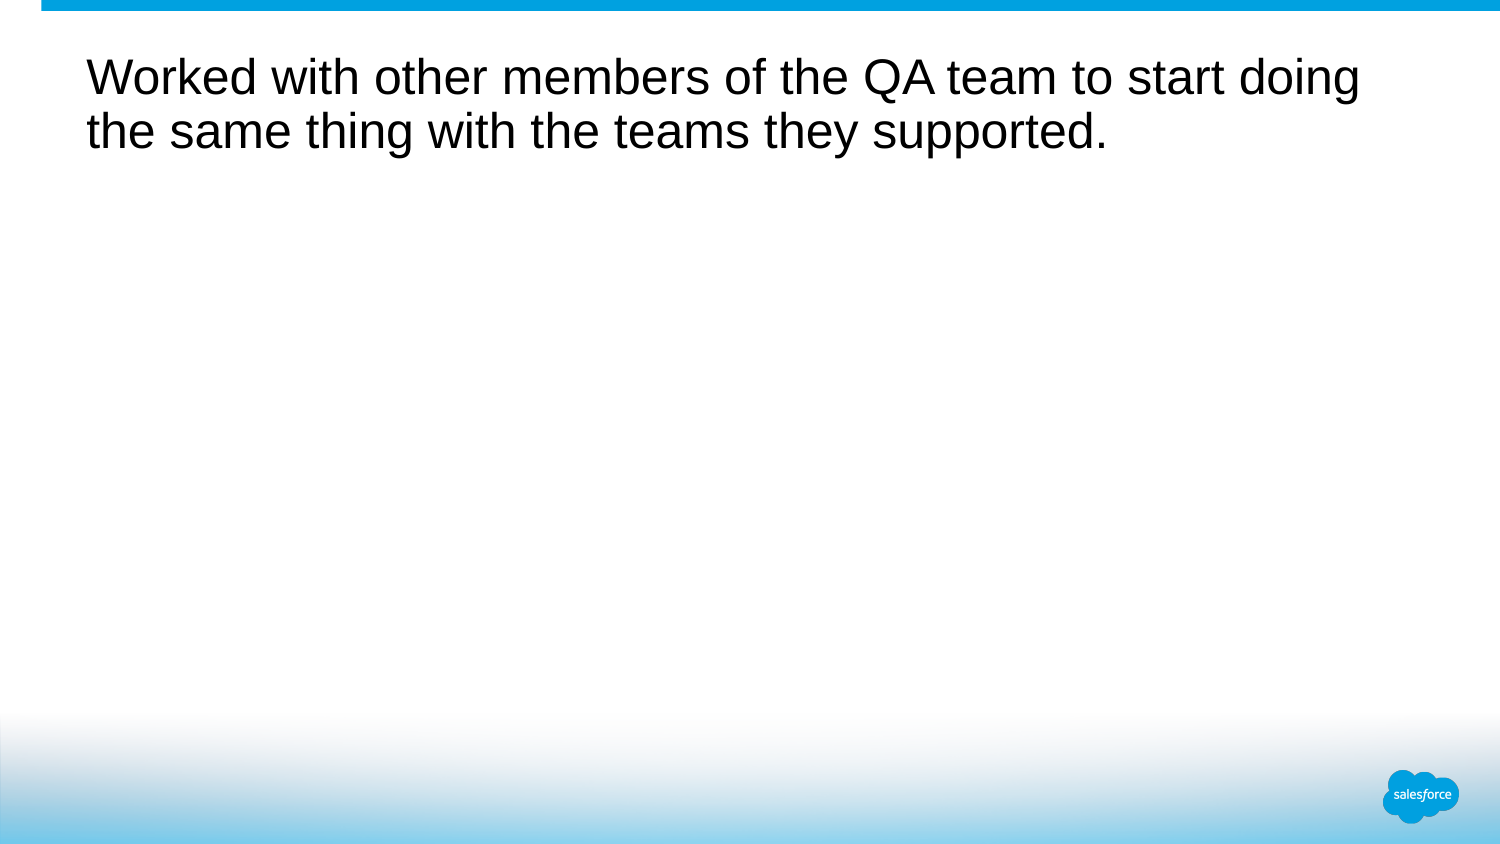

Worked with other members of the QA team to start doing the same thing with the teams they supported.